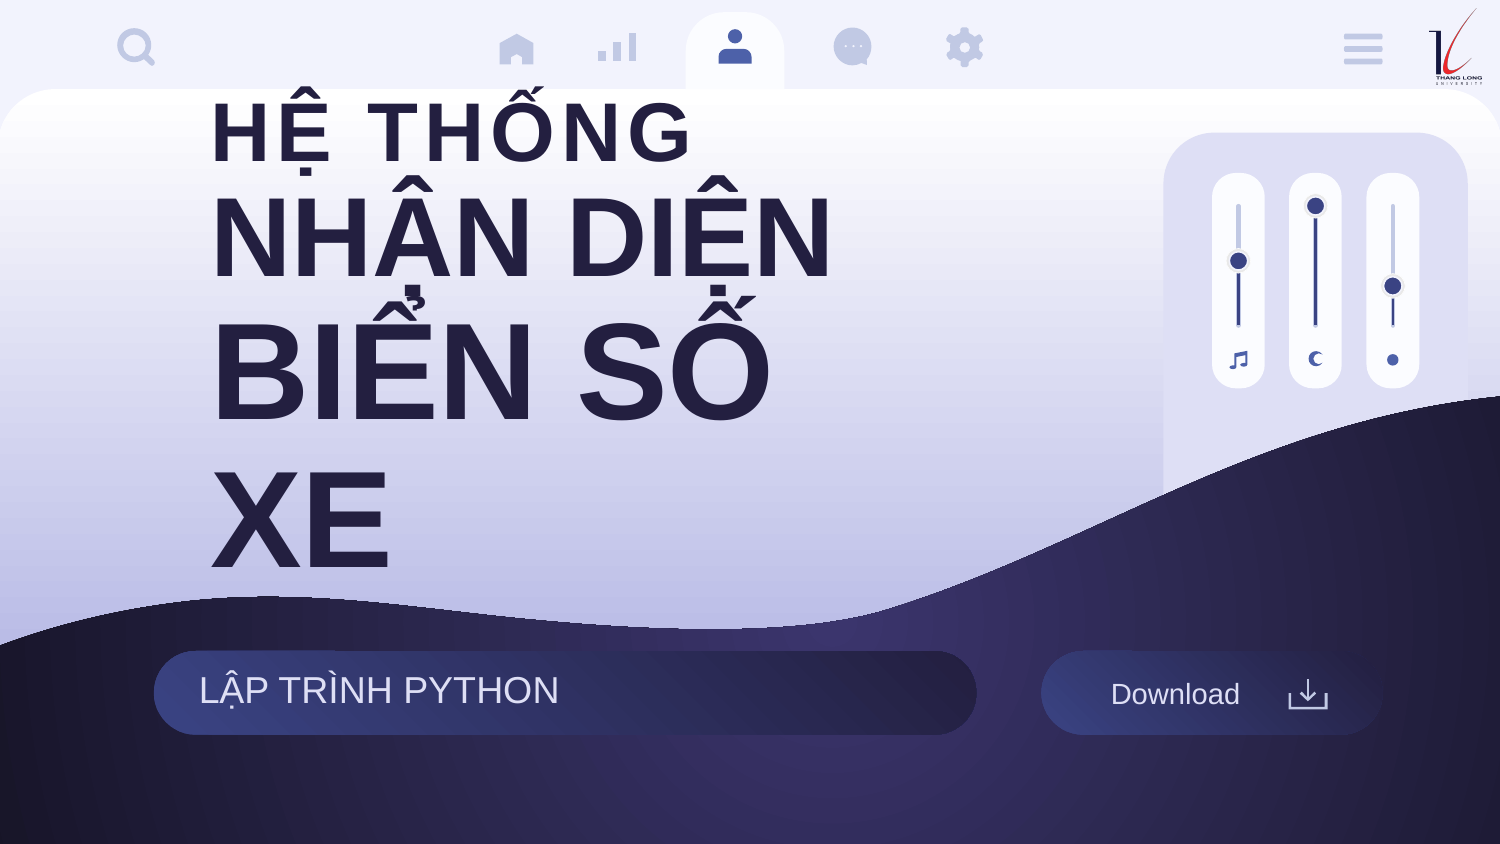

# HỆ THỐNG
NHẬN DIỆN
BIỂN SỐ XE

LẬP TRÌNH PYTHON

Download